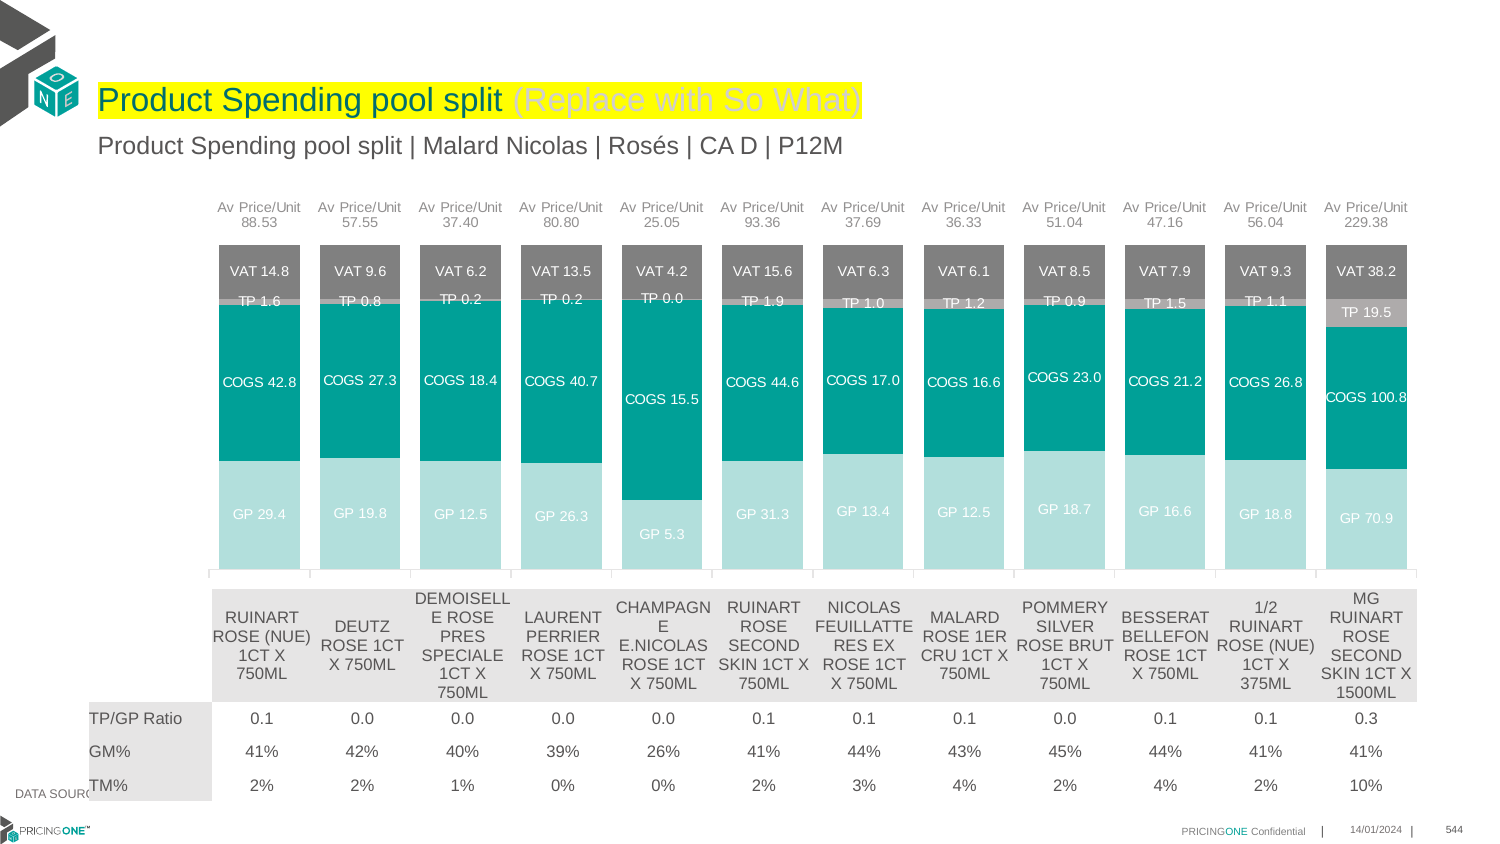

# Product Spending pool split (Replace with So What)
Product Spending pool split | Malard Nicolas | Rosés | CA D | P12M

### Chart

| Category | GP | COGS | TP | VAT |
|---|---|---|---|---|
| Av Price/Unit 88.53 | 29.414957004519046 | 42.7684723692705 | 1.5932007101355765 | 14.755326016785023 |
| Av Price/Unit 57.55 | 19.785007633587785 | 27.343801221374047 | 0.8323870737913452 | 9.592239185750632 |
| Av Price/Unit 37.40 | 12.507828752260398 | 18.44659825195901 | 0.2089244122965681 | 6.23267028330319 |
| Av Price/Unit 80.80 | 26.349702409638557 | 40.73870843373494 | 0.24220828313252696 | 13.466114457831326 |
| Av Price/Unit 25.05 | 5.345538883632923 | 15.487761116367075 | 0.0433950488804804 | 4.175339009776095 |
| Av Price/Unit 93.36 | 31.291352256944442 | 44.64719392361111 | 1.8653407986111148 | 15.560763888888902 |
| Av Price/Unit 37.69 | 13.353339800995027 | 17.03019960199005 | 1.0269083582089529 | 6.282089552238802 |
| Av Price/Unit 36.33 | 12.542425 | 16.562544047619046 | 1.1719068542568571 | 6.055375180375178 |
| Av Price/Unit 51.04 | 18.668647848537002 | 22.953573493975902 | 0.90933344807803 | 8.506310958118183 |
| Av Price/Unit 47.16 | 16.6388 | 21.20497980295567 | 1.458354844006557 | 7.860426929392447 |
| Av Price/Unit 56.04 | 18.804120557491288 | 26.760015679442514 | 1.1373736353077817 | 9.340301974448314 |
| Av Price/Unit 229.38 | 70.85685 | 100.7806625 | 19.50832083333333 | 38.229166666666664 |
|  | RUINART ROSE (NUE) 1CT X 750ML | DEUTZ ROSE 1CT X 750ML | DEMOISELLE ROSE PRES SPECIALE 1CT X 750ML | LAURENT PERRIER ROSE 1CT X 750ML | CHAMPAGNE E.NICOLAS ROSE 1CT X 750ML | RUINART ROSE SECOND SKIN 1CT X 750ML | NICOLAS FEUILLATTE RES EX ROSE 1CT X 750ML | MALARD ROSE 1ER CRU 1CT X 750ML | POMMERY SILVER ROSE BRUT 1CT X 750ML | BESSERAT BELLEFON ROSE 1CT X 750ML | 1/2 RUINART ROSE (NUE) 1CT X 375ML | MG RUINART ROSE SECOND SKIN 1CT X 1500ML |
| --- | --- | --- | --- | --- | --- | --- | --- | --- | --- | --- | --- | --- |
| TP/GP Ratio | 0.1 | 0.0 | 0.0 | 0.0 | 0.0 | 0.1 | 0.1 | 0.1 | 0.0 | 0.1 | 0.1 | 0.3 |
| GM% | 41% | 42% | 40% | 39% | 26% | 41% | 44% | 43% | 45% | 44% | 41% | 41% |
| TM% | 2% | 2% | 1% | 0% | 0% | 2% | 3% | 4% | 2% | 4% | 2% | 10% |
DATA SOURCE: Client P&L

14/01/2024
544